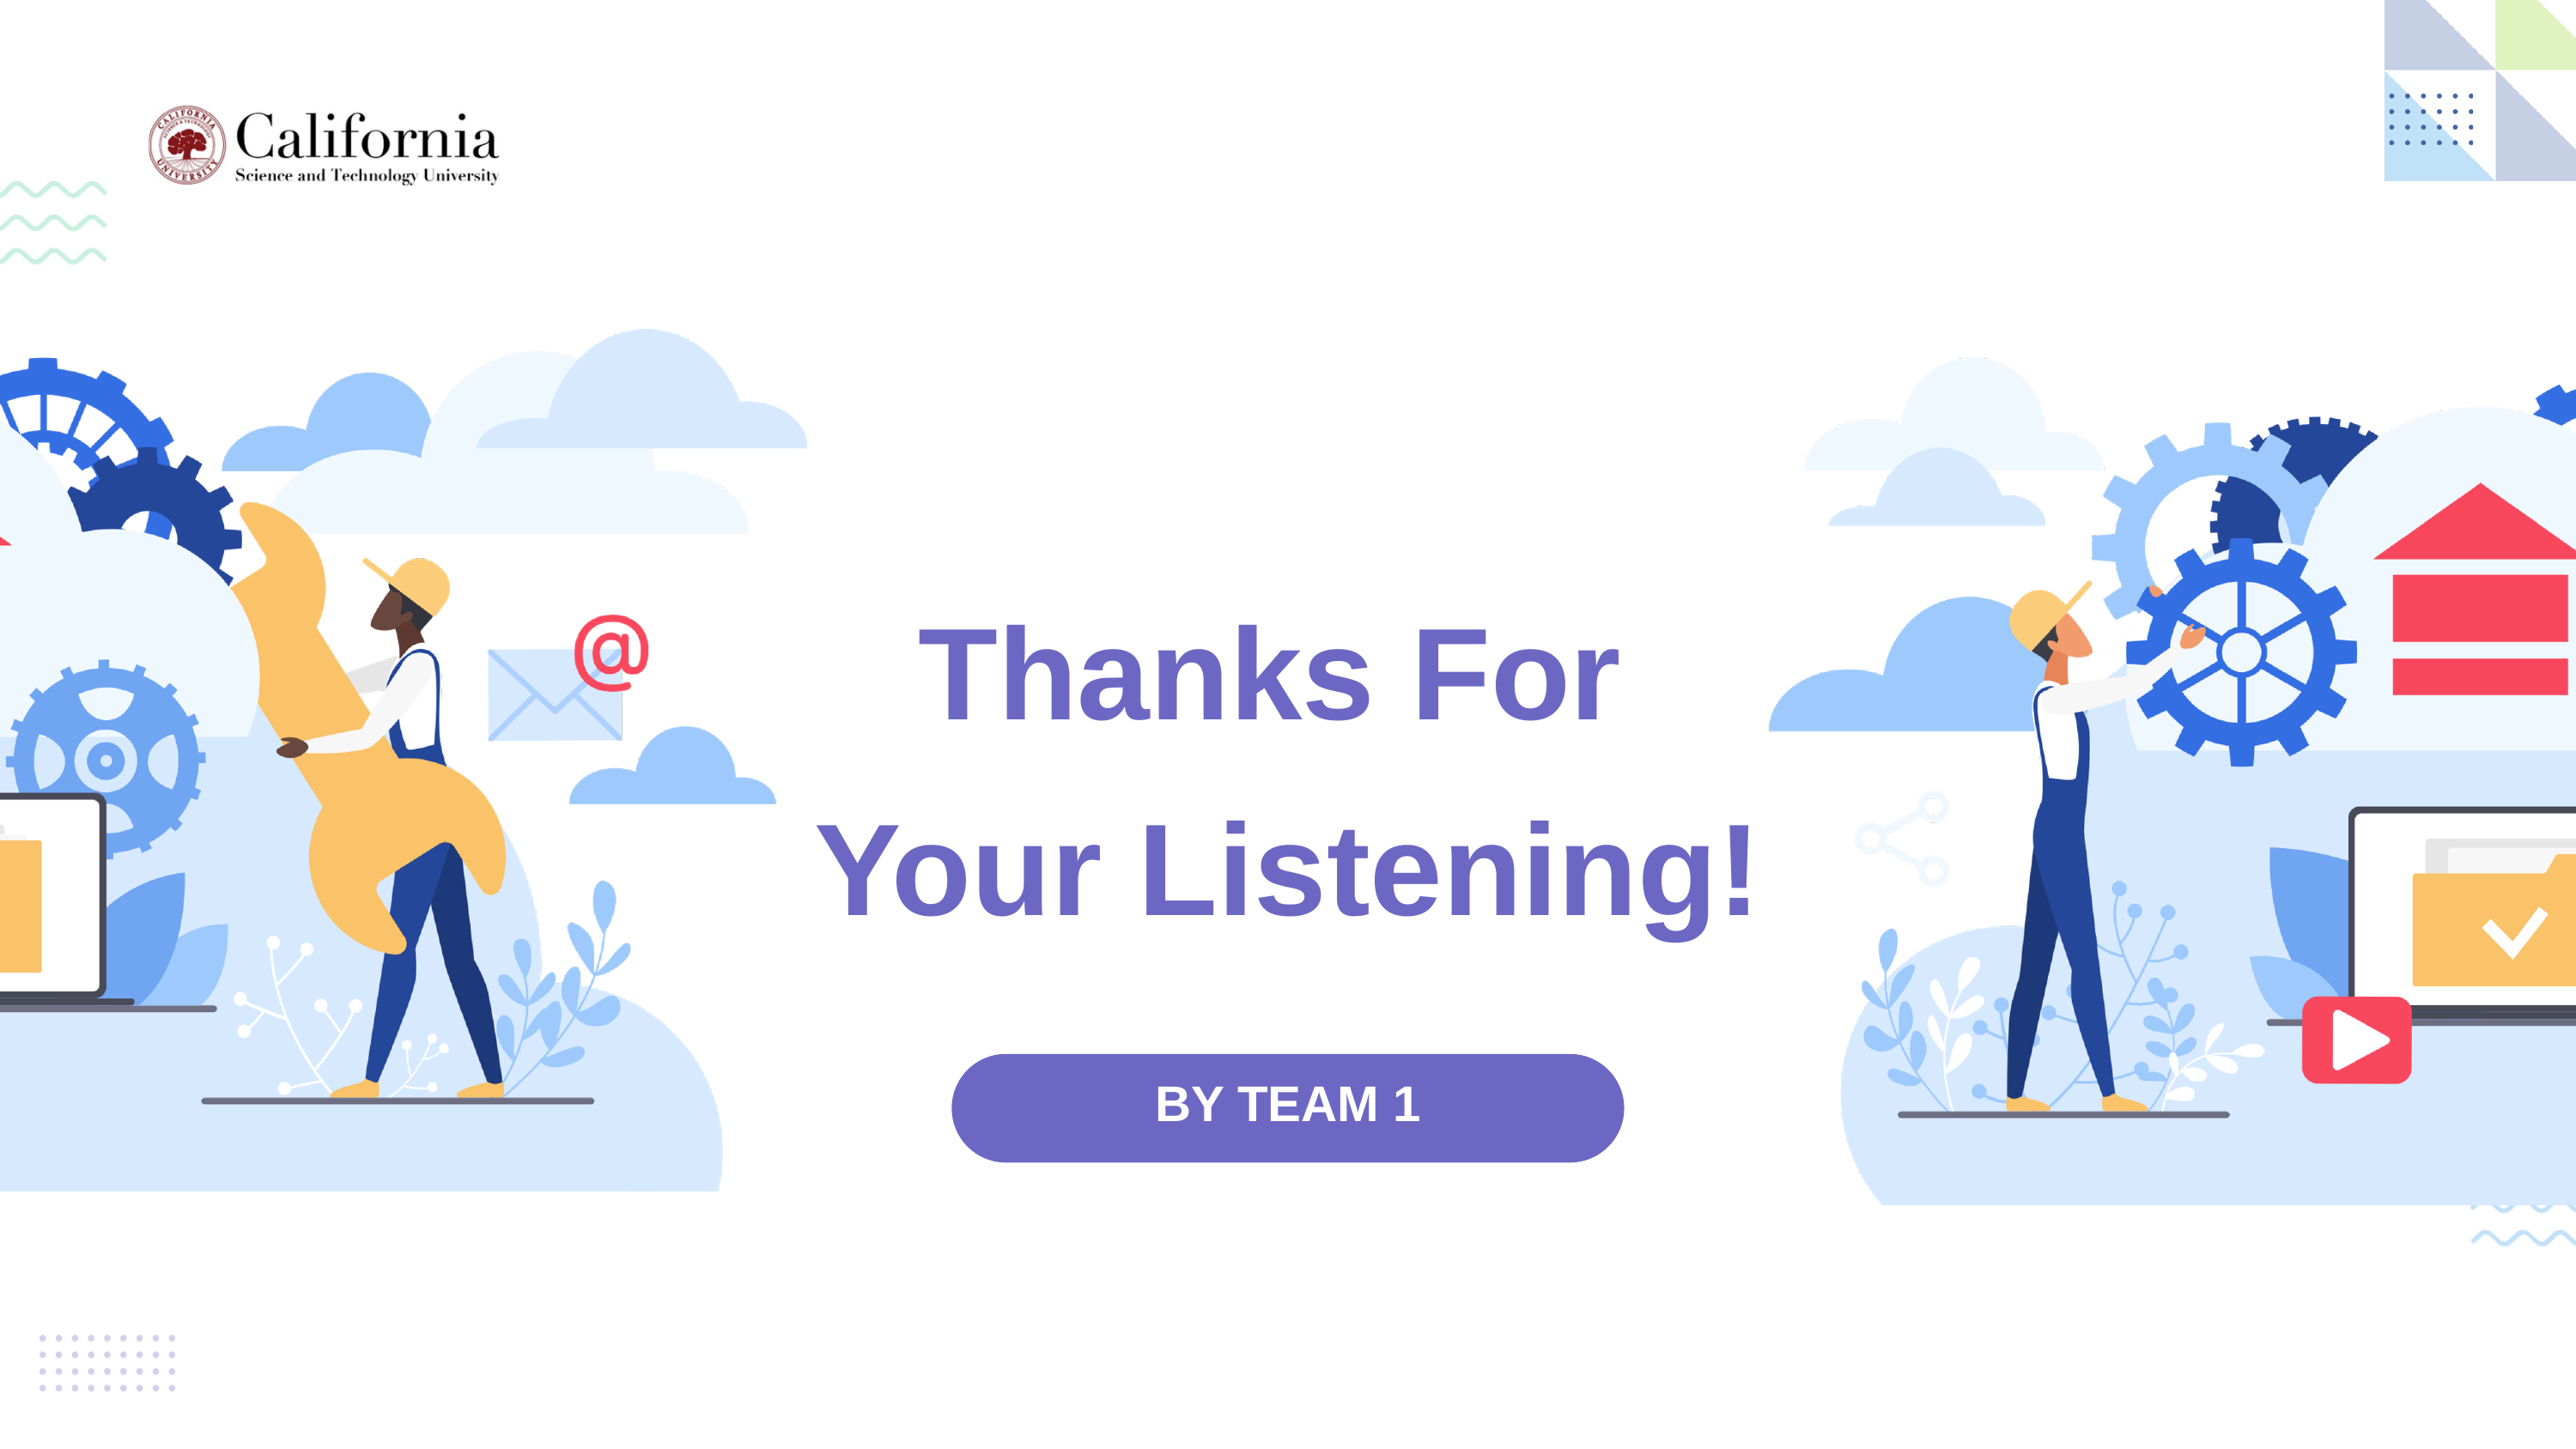

Thanks For
Your Listening!

BY TEAM 1